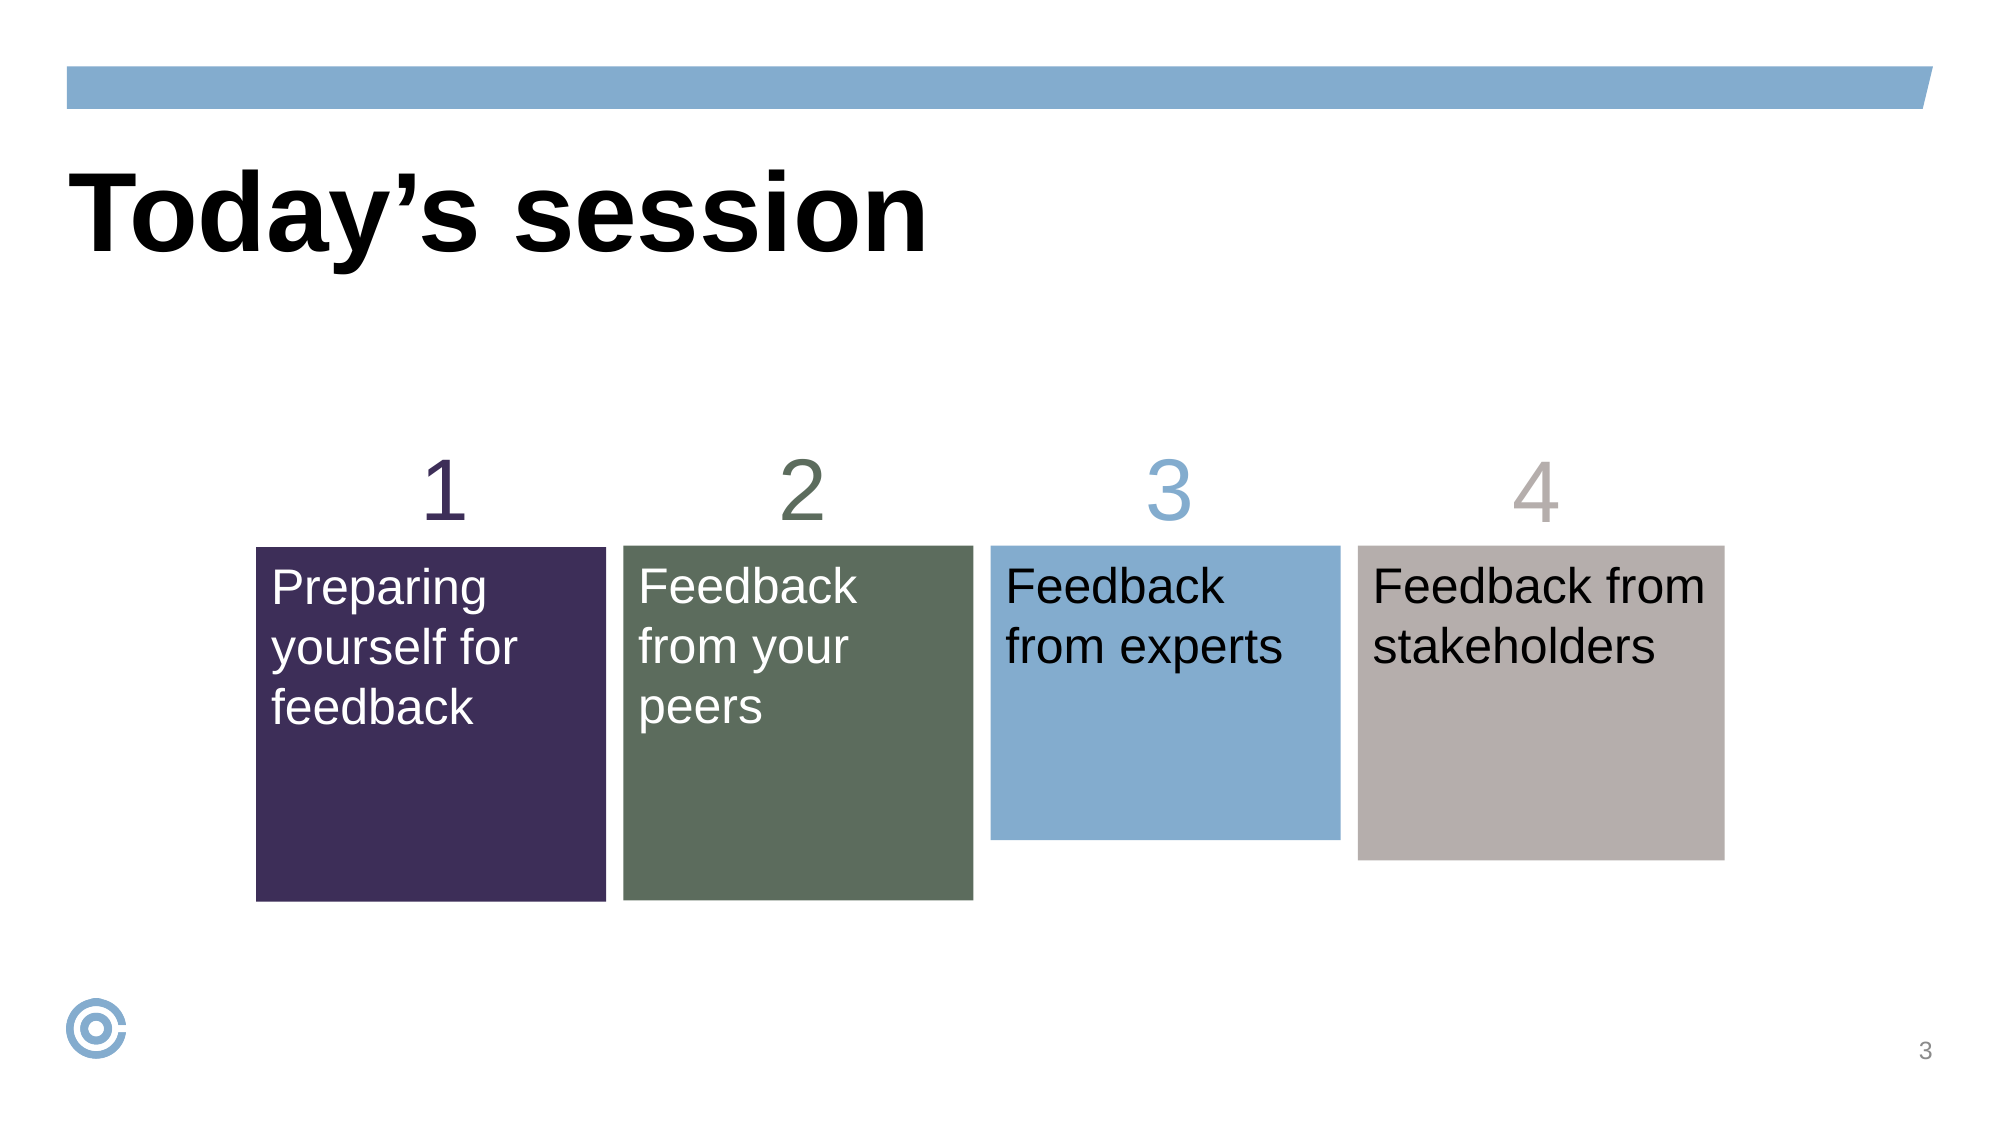

# Today’s session
1
2
3
4
Feedback from your peers

Feedback from experts

Feedback from stakeholders

Preparing yourself for feedback

3